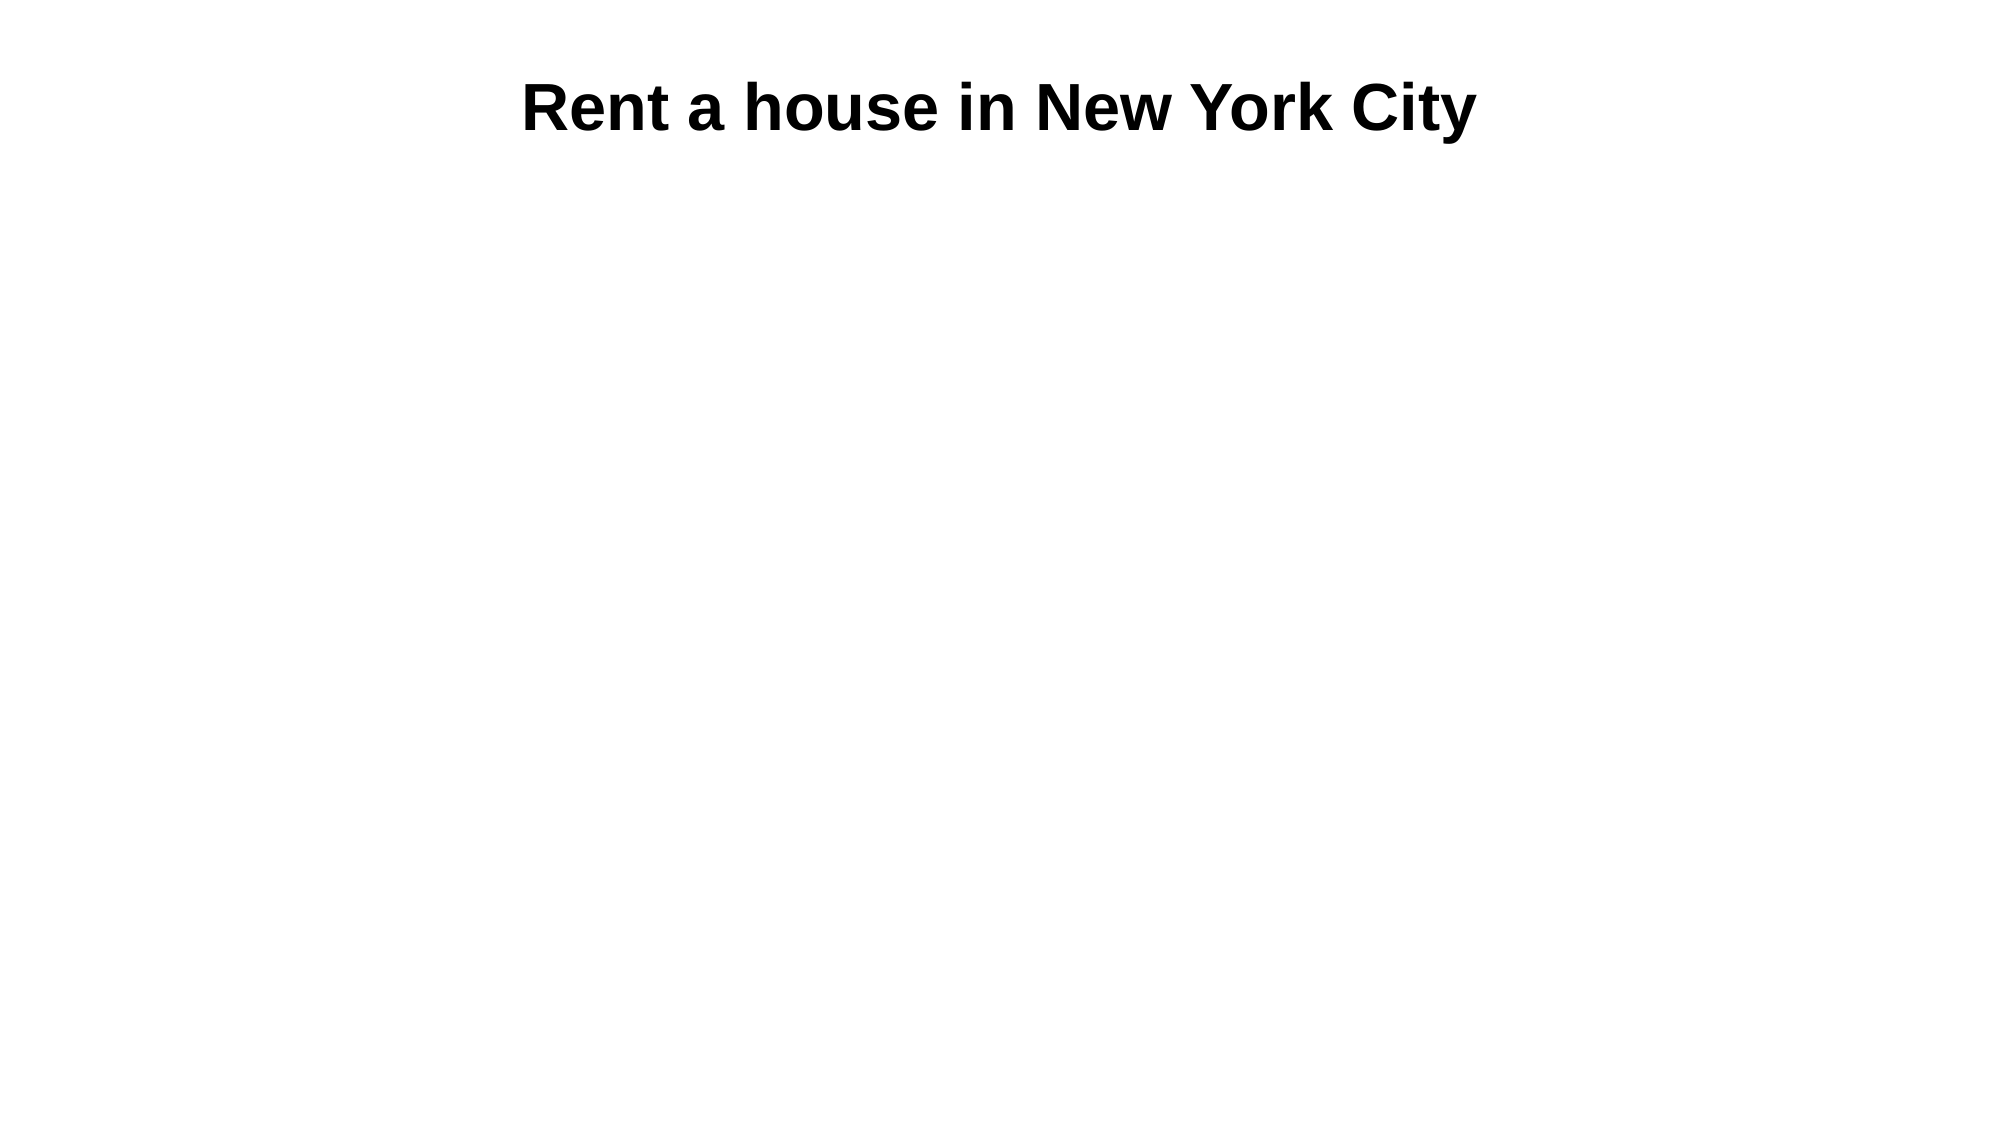

Rent a house in New York City